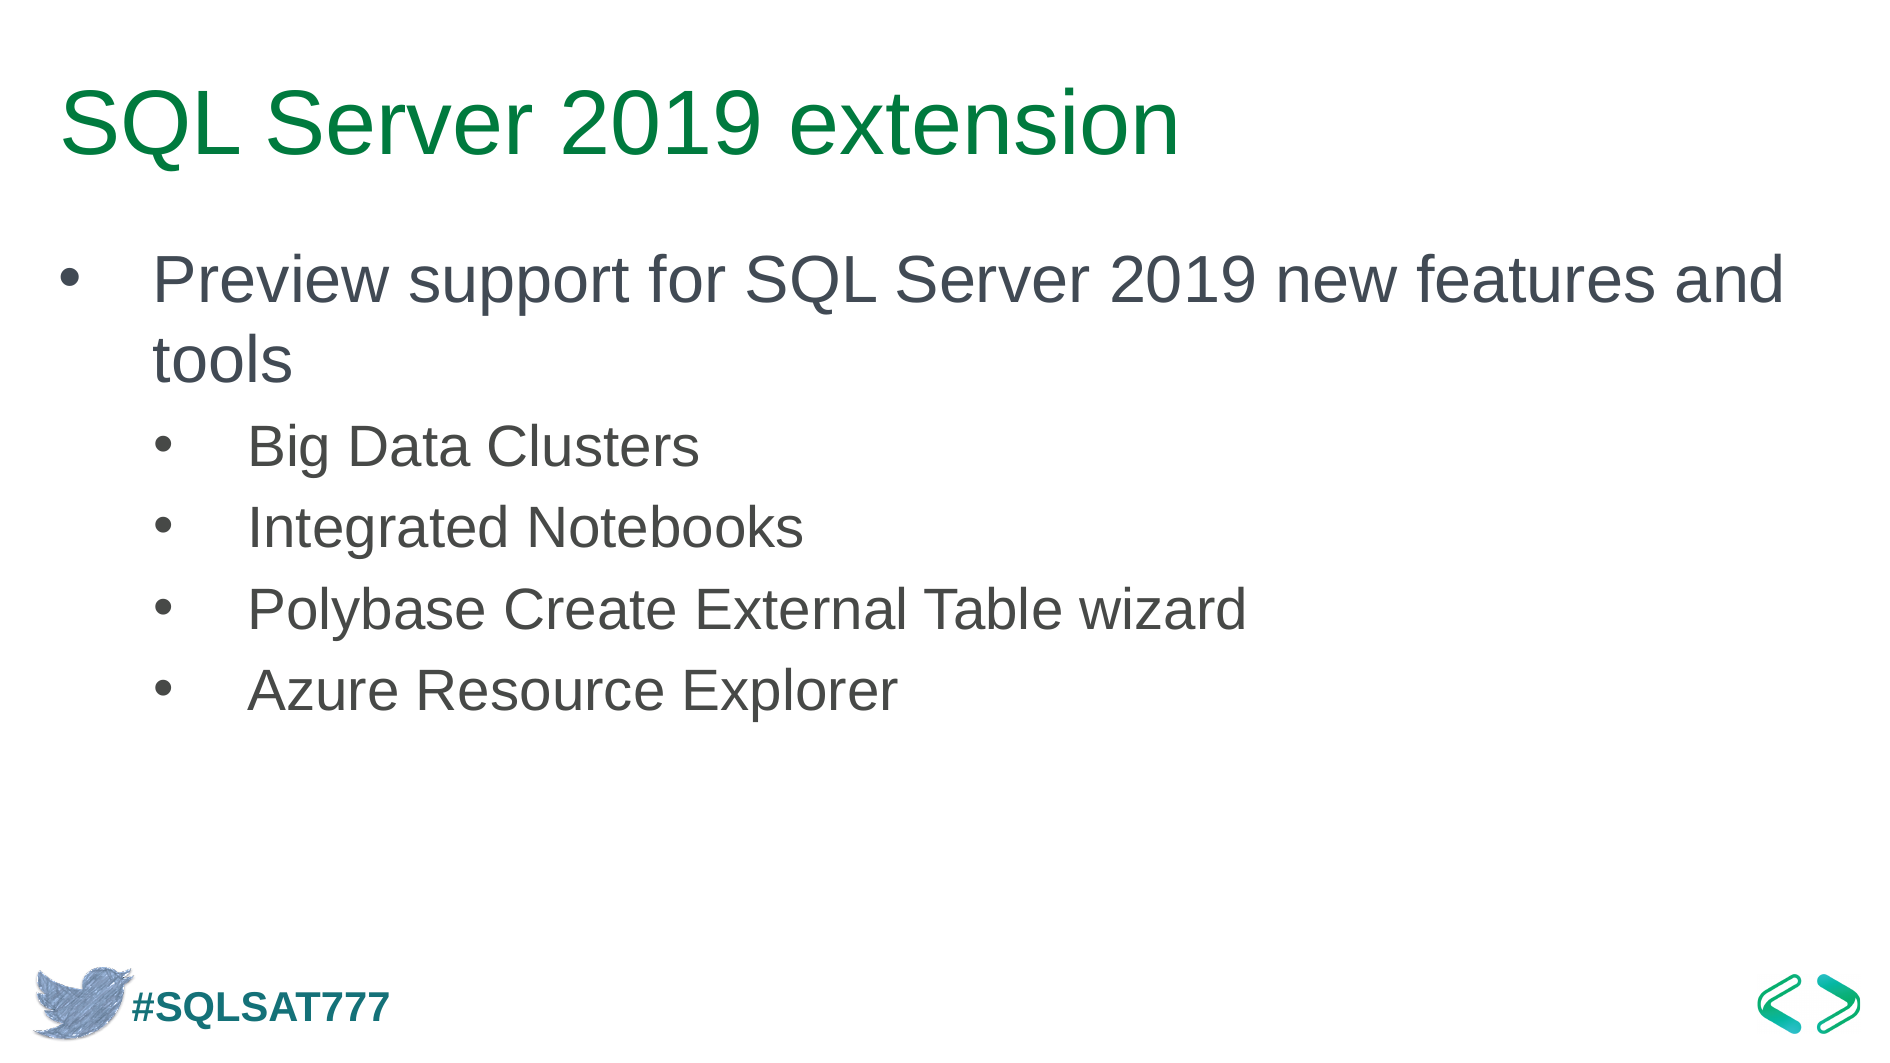

# SQL Server 2019 extension
Preview support for SQL Server 2019 new features and tools
Big Data Clusters
Integrated Notebooks
Polybase Create External Table wizard
Azure Resource Explorer